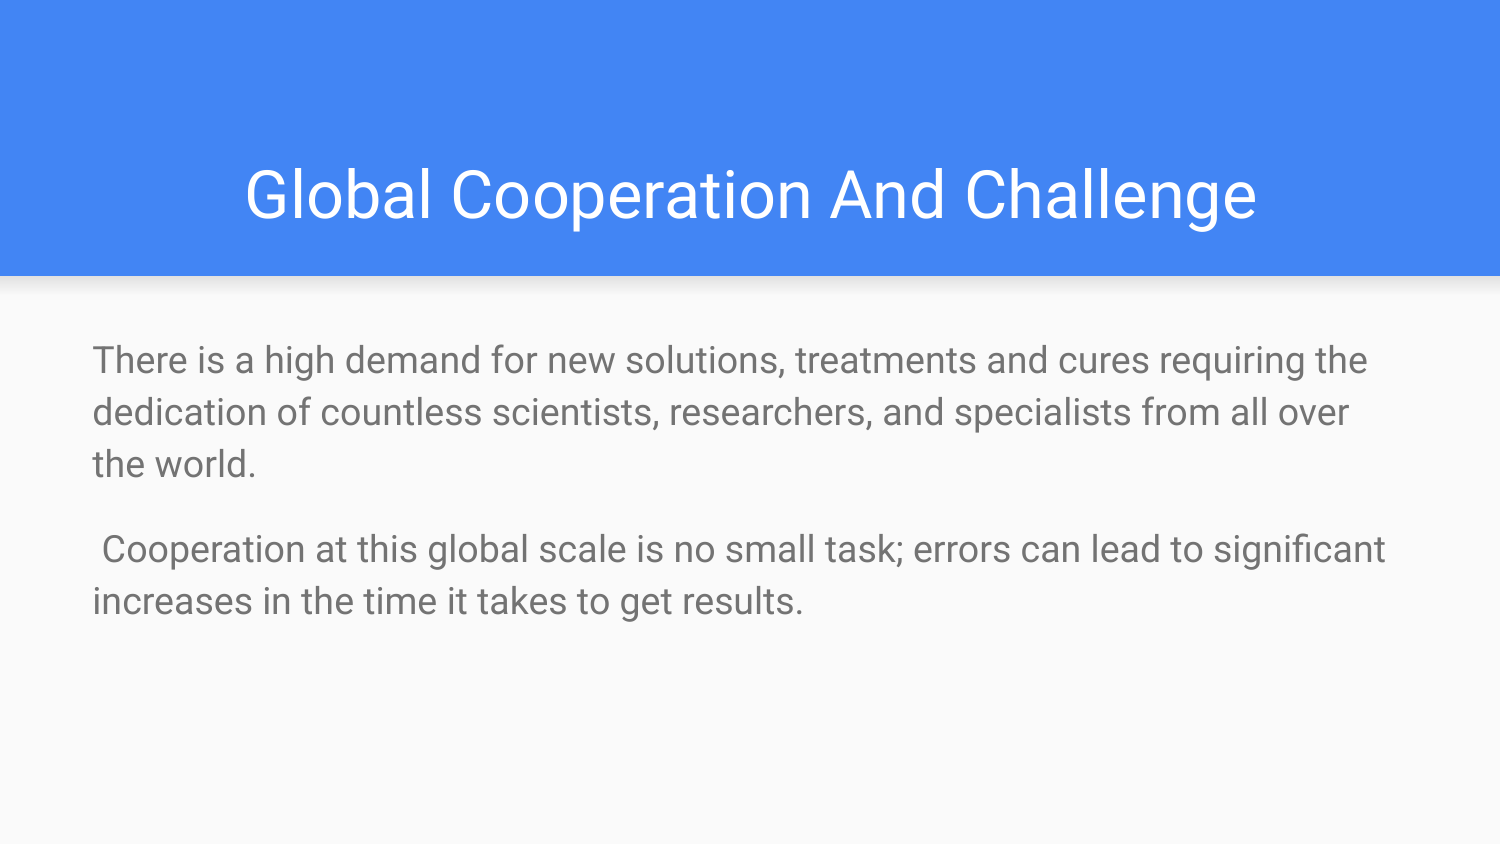

# Global Cooperation And Challenge
There is a high demand for new solutions, treatments and cures requiring the dedication of countless scientists, researchers, and specialists from all over the world.
 Cooperation at this global scale is no small task; errors can lead to significant increases in the time it takes to get results.